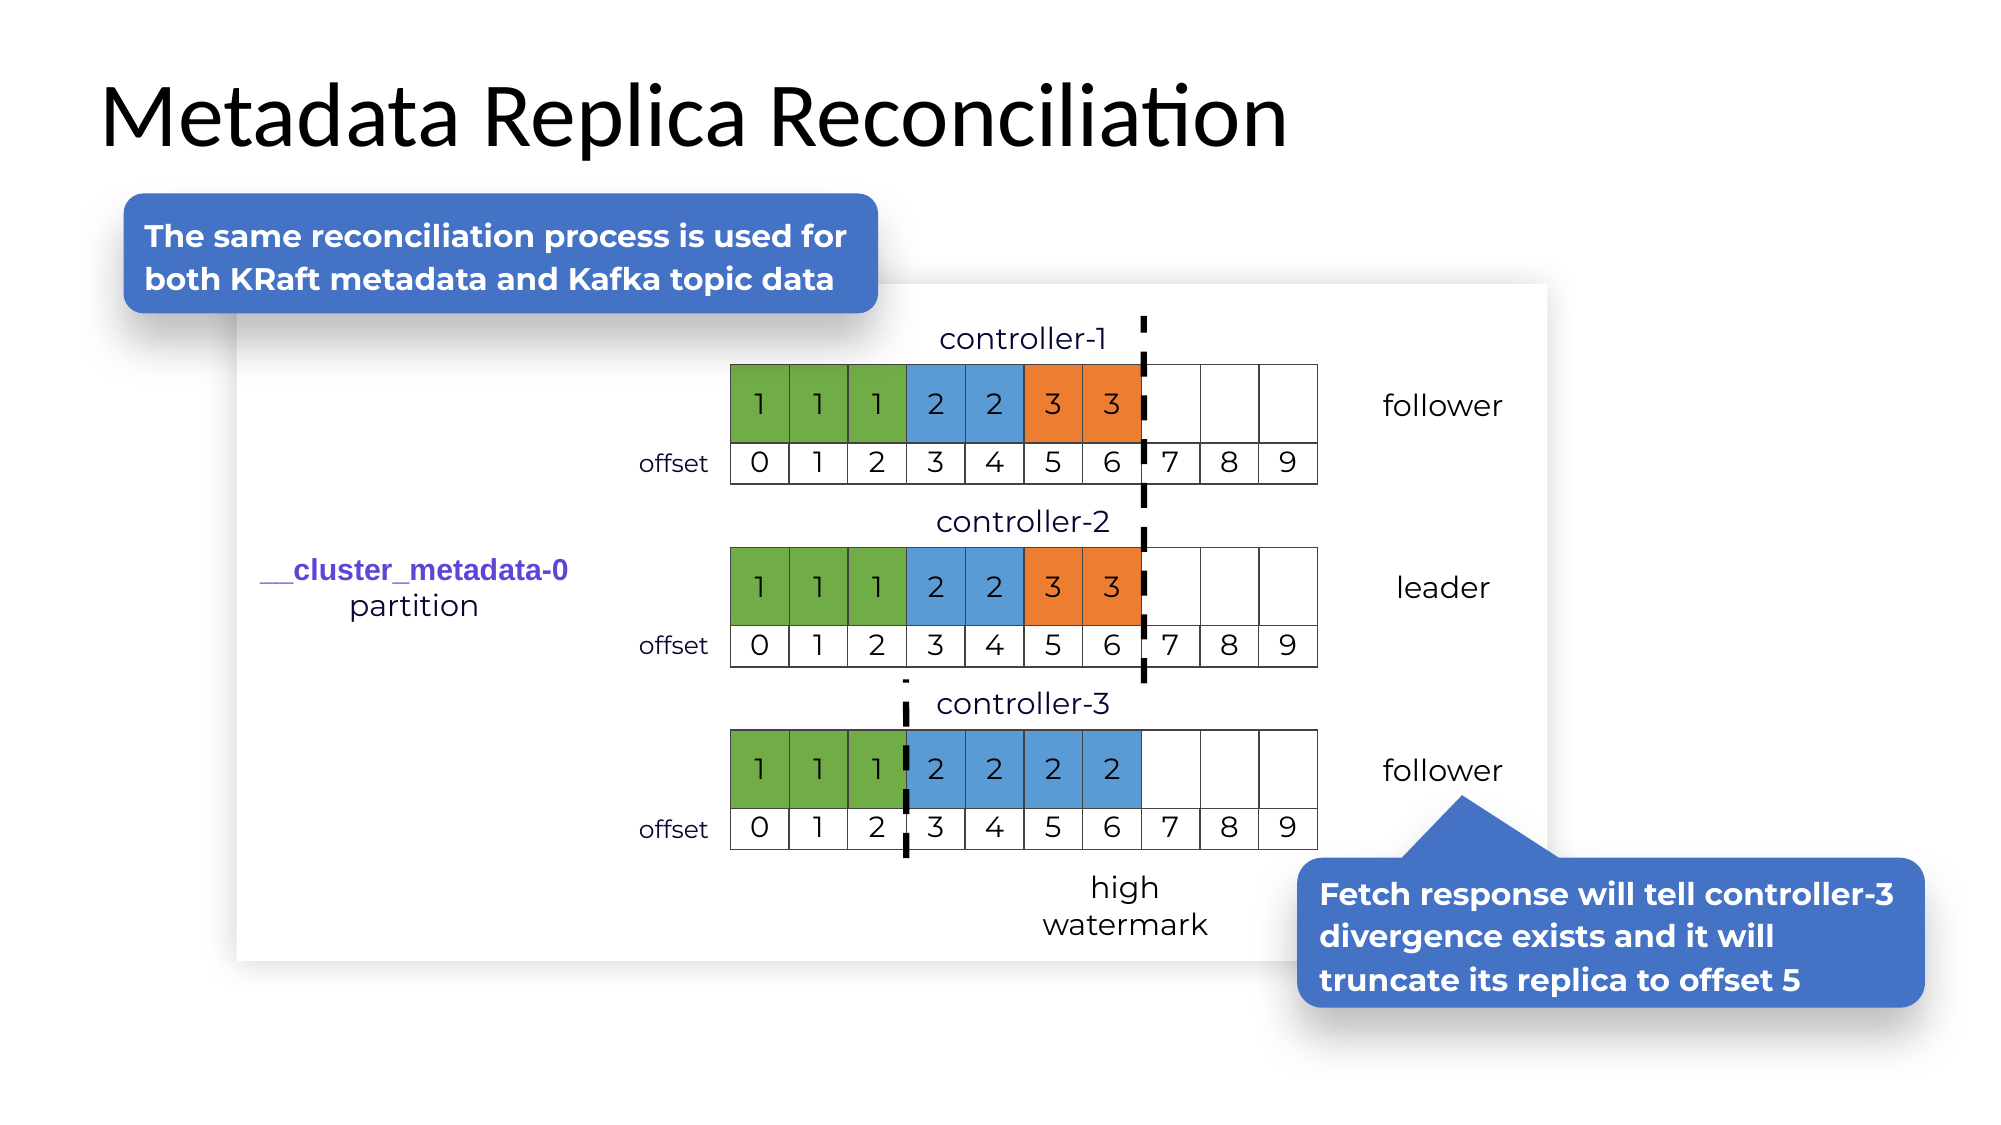

# Metadata Replica Reconciliation
The same reconciliation process is used for both KRaft metadata and Kafka topic data

controller-1
| 1 | 1 | 1 | 2 | 2 | 3 | 3 |  |  |  |
| --- | --- | --- | --- | --- | --- | --- | --- | --- | --- |
follower
offset
| 0 | 1 | 2 | 3 | 4 | 5 | 6 | 7 | 8 | 9 |
| --- | --- | --- | --- | --- | --- | --- | --- | --- | --- |
controller-2
__cluster_metadata-0 partition
| 1 | 1 | 1 | 2 | 2 | 3 | 3 |  |  |  |
| --- | --- | --- | --- | --- | --- | --- | --- | --- | --- |
leader
offset
| 0 | 1 | 2 | 3 | 4 | 5 | 6 | 7 | 8 | 9 |
| --- | --- | --- | --- | --- | --- | --- | --- | --- | --- |
controller-3
| 1 | 1 | 1 | 2 | 2 | 2 | 2 |  |  |  |
| --- | --- | --- | --- | --- | --- | --- | --- | --- | --- |
follower
offset
| 0 | 1 | 2 | 3 | 4 | 5 | 6 | 7 | 8 | 9 |
| --- | --- | --- | --- | --- | --- | --- | --- | --- | --- |
Fetch response will tell controller-3 divergence exists and it will truncate its replica to offset 5
high watermark